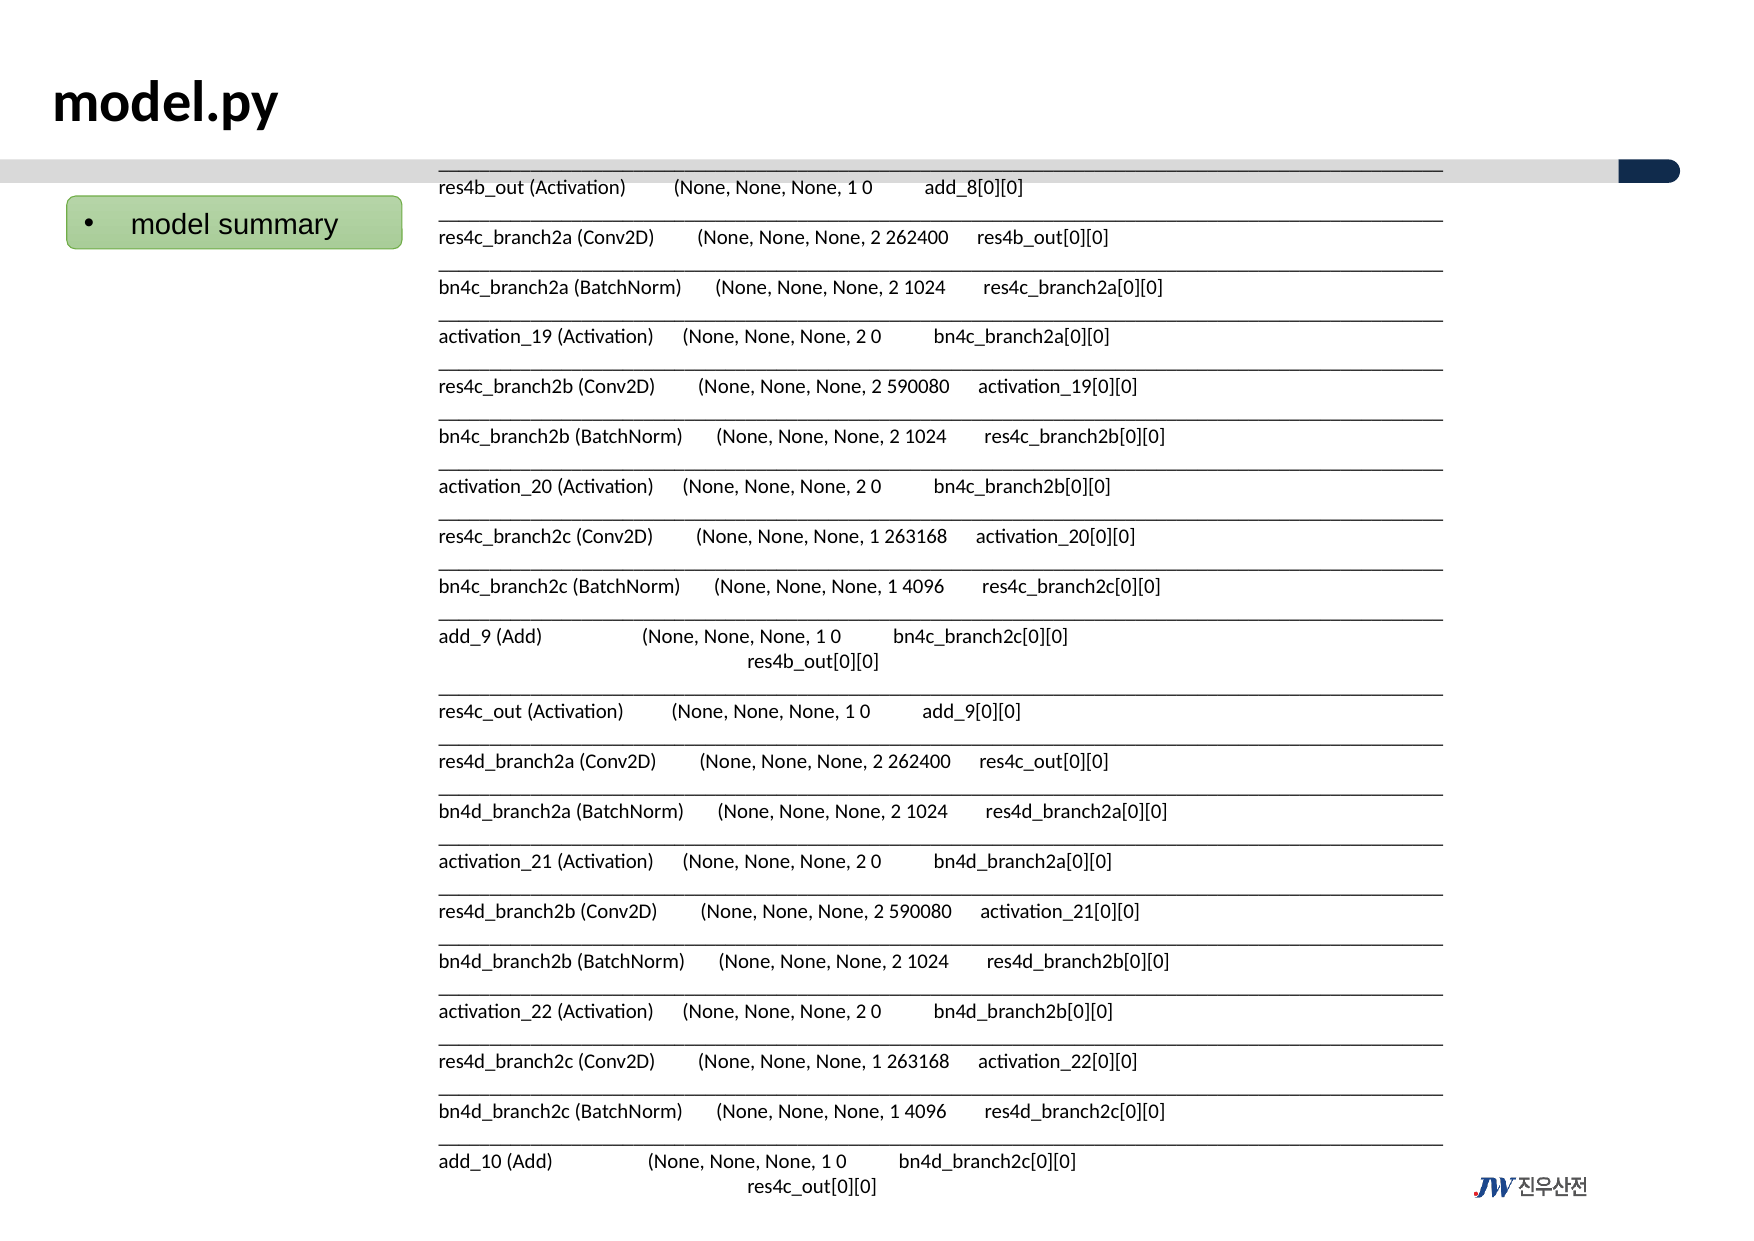

model.py
__________________________________________________________________________________________________
res4b_out (Activation)          (None, None, None, 1 0           add_8[0][0]
__________________________________________________________________________________________________
res4c_branch2a (Conv2D)         (None, None, None, 2 262400      res4b_out[0][0]
__________________________________________________________________________________________________
bn4c_branch2a (BatchNorm)       (None, None, None, 2 1024        res4c_branch2a[0][0]
__________________________________________________________________________________________________
activation_19 (Activation)      (None, None, None, 2 0           bn4c_branch2a[0][0]
__________________________________________________________________________________________________
res4c_branch2b (Conv2D)         (None, None, None, 2 590080      activation_19[0][0]
__________________________________________________________________________________________________
bn4c_branch2b (BatchNorm)       (None, None, None, 2 1024        res4c_branch2b[0][0]
__________________________________________________________________________________________________
activation_20 (Activation)      (None, None, None, 2 0           bn4c_branch2b[0][0]
__________________________________________________________________________________________________
res4c_branch2c (Conv2D)         (None, None, None, 1 263168      activation_20[0][0]
__________________________________________________________________________________________________
bn4c_branch2c (BatchNorm)       (None, None, None, 1 4096        res4c_branch2c[0][0]
__________________________________________________________________________________________________
add_9 (Add)                     (None, None, None, 1 0           bn4c_branch2c[0][0]
                                                                 res4b_out[0][0]
__________________________________________________________________________________________________
res4c_out (Activation)          (None, None, None, 1 0           add_9[0][0]
__________________________________________________________________________________________________
res4d_branch2a (Conv2D)         (None, None, None, 2 262400      res4c_out[0][0]
__________________________________________________________________________________________________
bn4d_branch2a (BatchNorm)       (None, None, None, 2 1024        res4d_branch2a[0][0]
__________________________________________________________________________________________________
activation_21 (Activation)      (None, None, None, 2 0           bn4d_branch2a[0][0]
__________________________________________________________________________________________________
res4d_branch2b (Conv2D)         (None, None, None, 2 590080      activation_21[0][0]
__________________________________________________________________________________________________
bn4d_branch2b (BatchNorm)       (None, None, None, 2 1024        res4d_branch2b[0][0]
__________________________________________________________________________________________________
activation_22 (Activation)      (None, None, None, 2 0           bn4d_branch2b[0][0]
__________________________________________________________________________________________________
res4d_branch2c (Conv2D)         (None, None, None, 1 263168      activation_22[0][0]
__________________________________________________________________________________________________
bn4d_branch2c (BatchNorm)       (None, None, None, 1 4096        res4d_branch2c[0][0]
__________________________________________________________________________________________________
add_10 (Add)                    (None, None, None, 1 0           bn4d_branch2c[0][0]
                                                                 res4c_out[0][0]
model summary